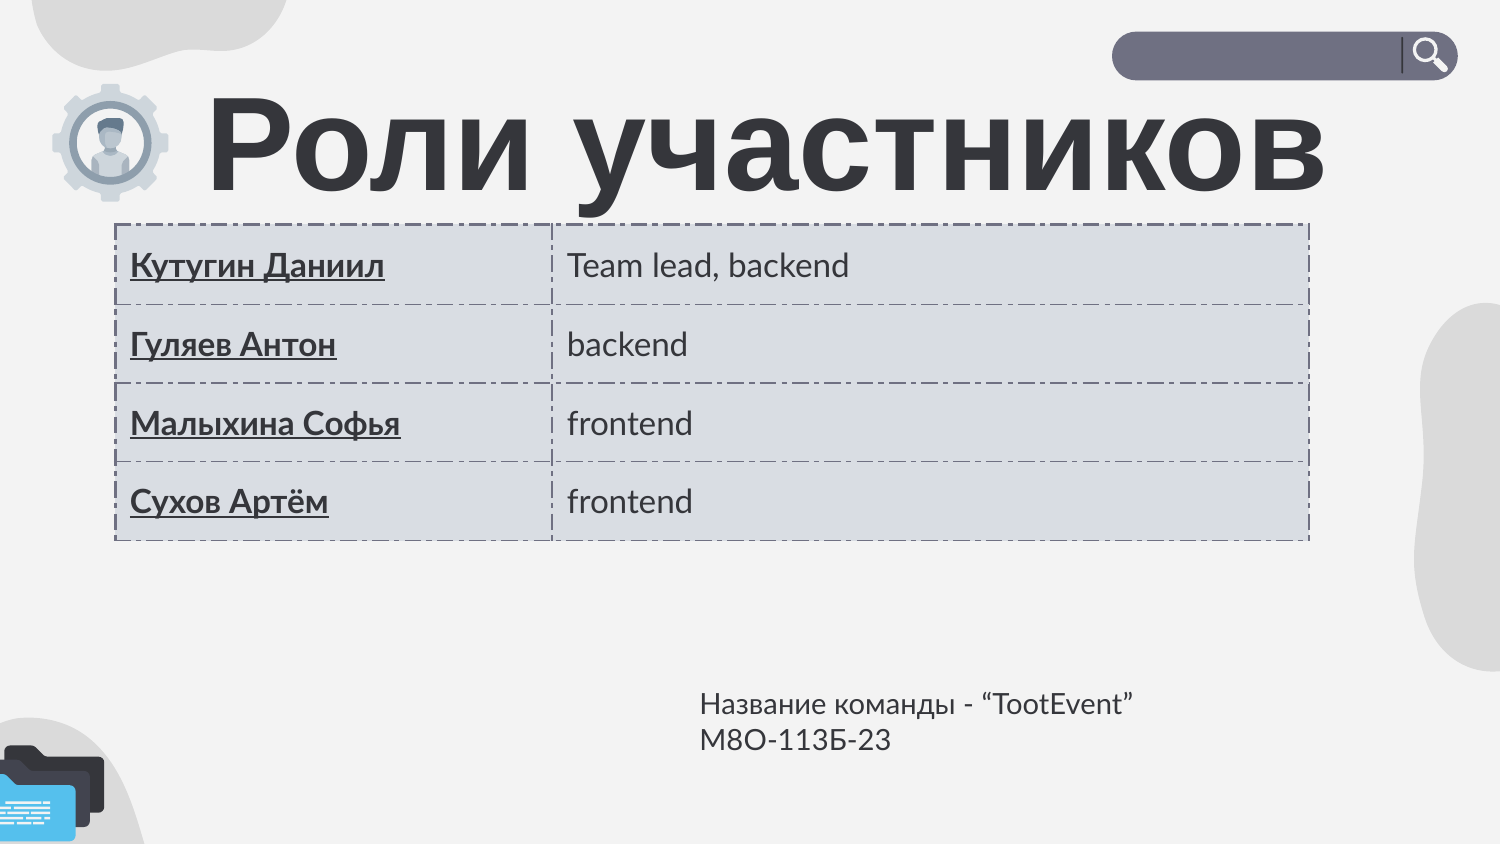

# Роли участников команды

| Кутугин Даниил | Team lead, backend |
| --- | --- |
| Гуляев Антон | backend |
| Малыхина Софья | frontend |
| Сухов Артём | frontend |
Название команды - “TootEvent”
М8О-113Б-23